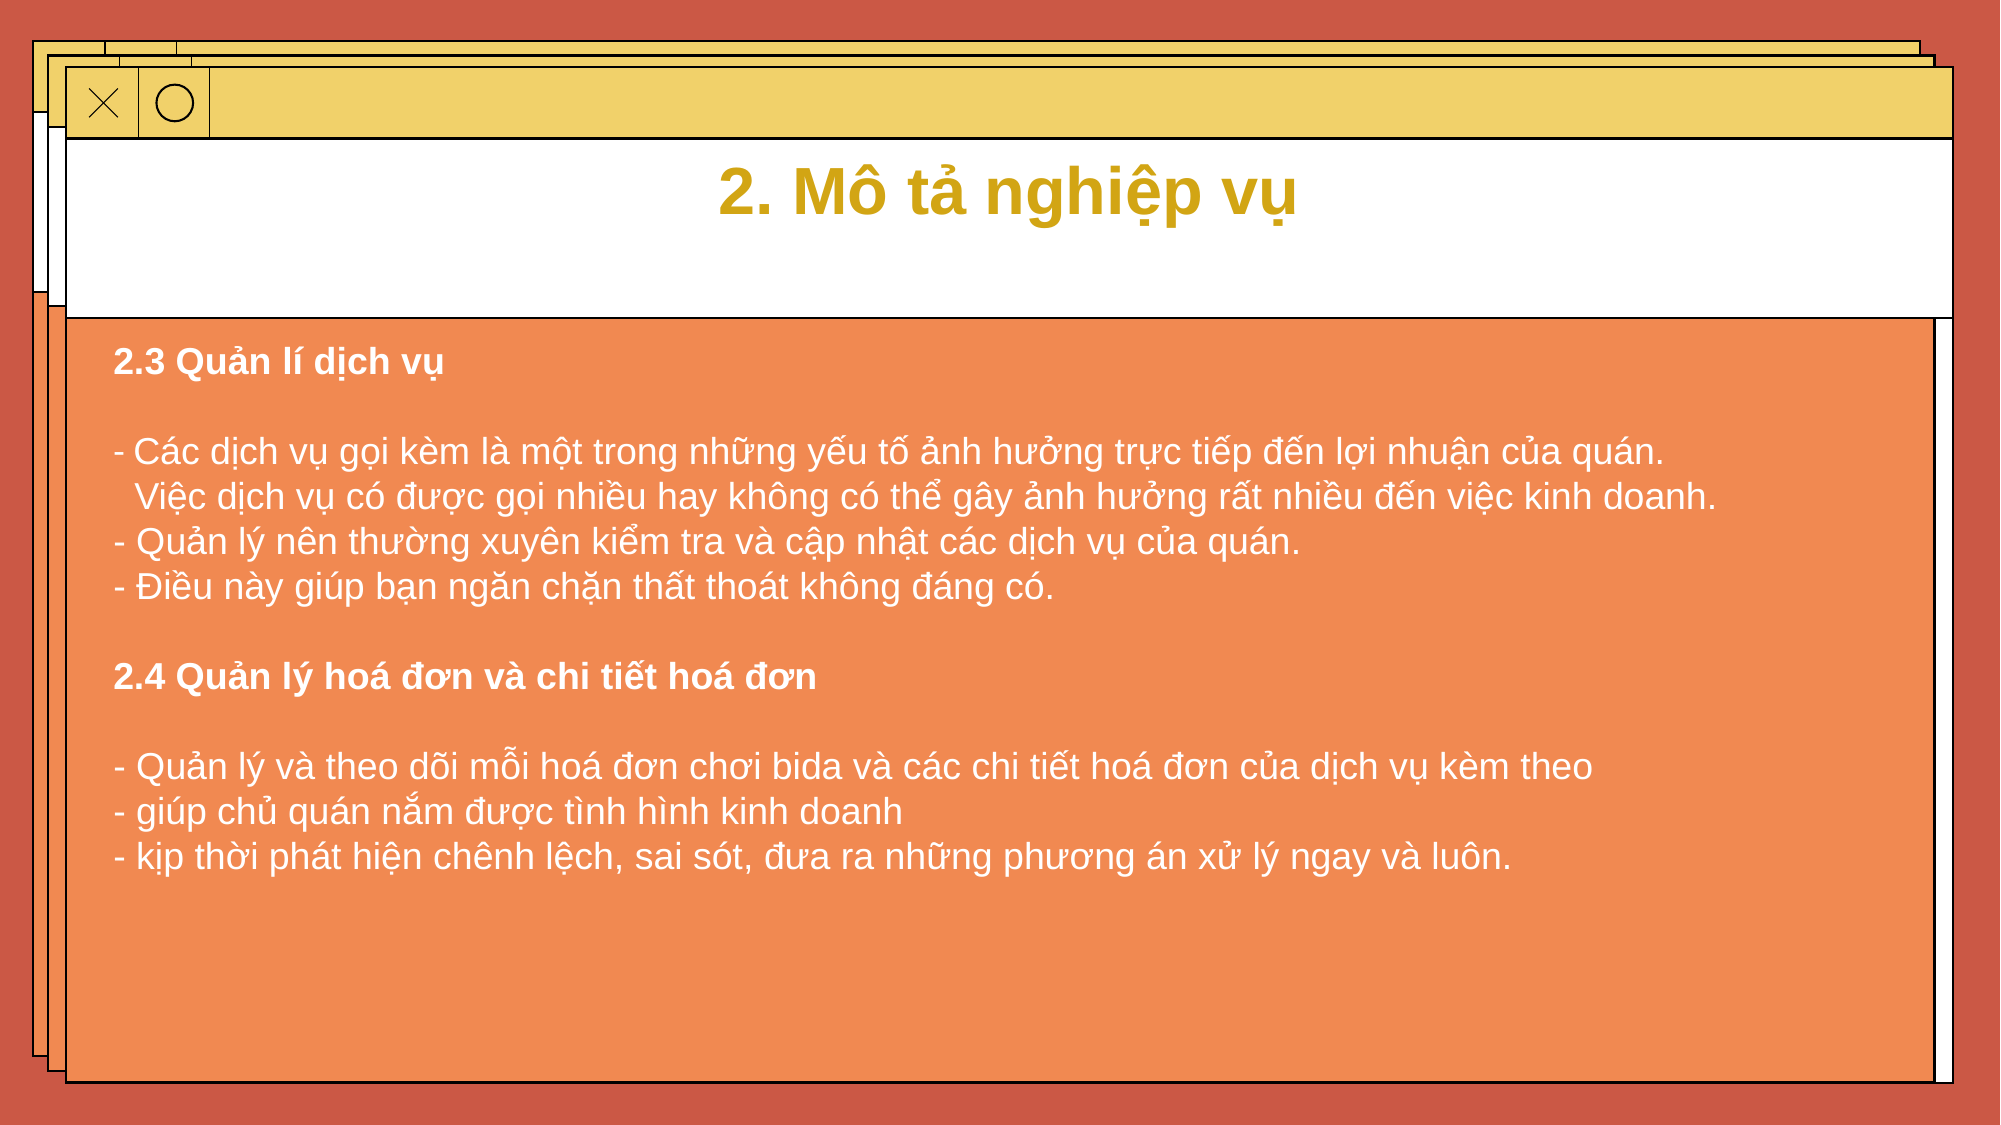

2. Mô tả nghiệp vụ

2.3 Quản lí dịch vụ

- Các dịch vụ gọi kèm là một trong những yếu tố ảnh hưởng trực tiếp đến lợi nhuận của quán.
  Việc dịch vụ có được gọi nhiều hay không có thể gây ảnh hưởng rất nhiều đến việc kinh doanh.
- Quản lý nên thường xuyên kiểm tra và cập nhật các dịch vụ của quán.
- Điều này giúp bạn ngăn chặn thất thoát không đáng có.

2.4 Quản lý hoá đơn và chi tiết hoá đơn

- Quản lý và theo dõi mỗi hoá đơn chơi bida và các chi tiết hoá đơn của dịch vụ kèm theo
- giúp chủ quán nắm được tình hình kinh doanh
- kịp thời phát hiện chênh lệch, sai sót, đưa ra những phương án xử lý ngay và luôn.